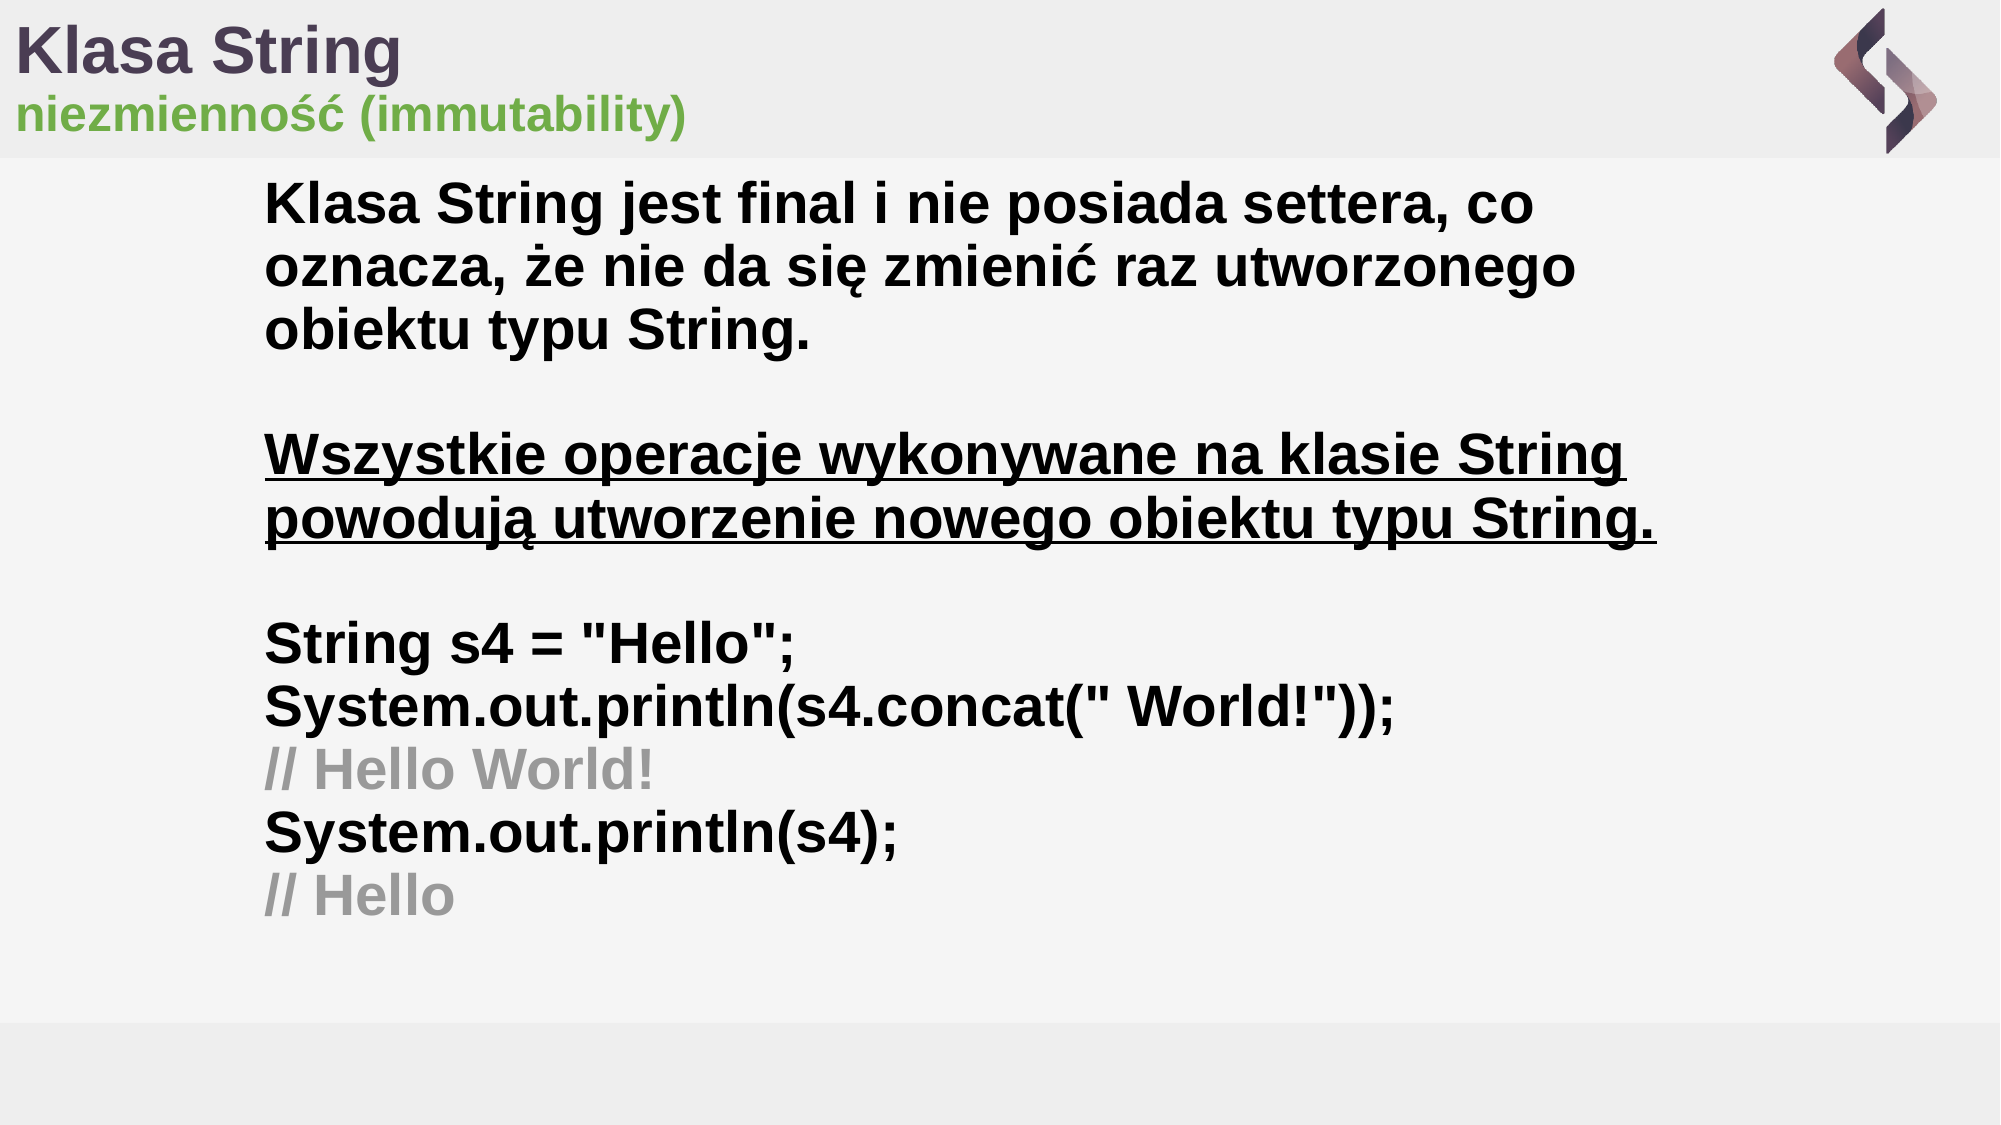

# Klasa String
niezmienność (immutability)
Klasa String jest final i nie posiada settera, co oznacza, że nie da się zmienić raz utworzonego obiektu typu String.

Wszystkie operacje wykonywane na klasie String powodują utworzenie nowego obiektu typu String.

String s4 = "Hello";
System.out.println(s4.concat(" World!"));
// Hello World!
System.out.println(s4);
// Hello